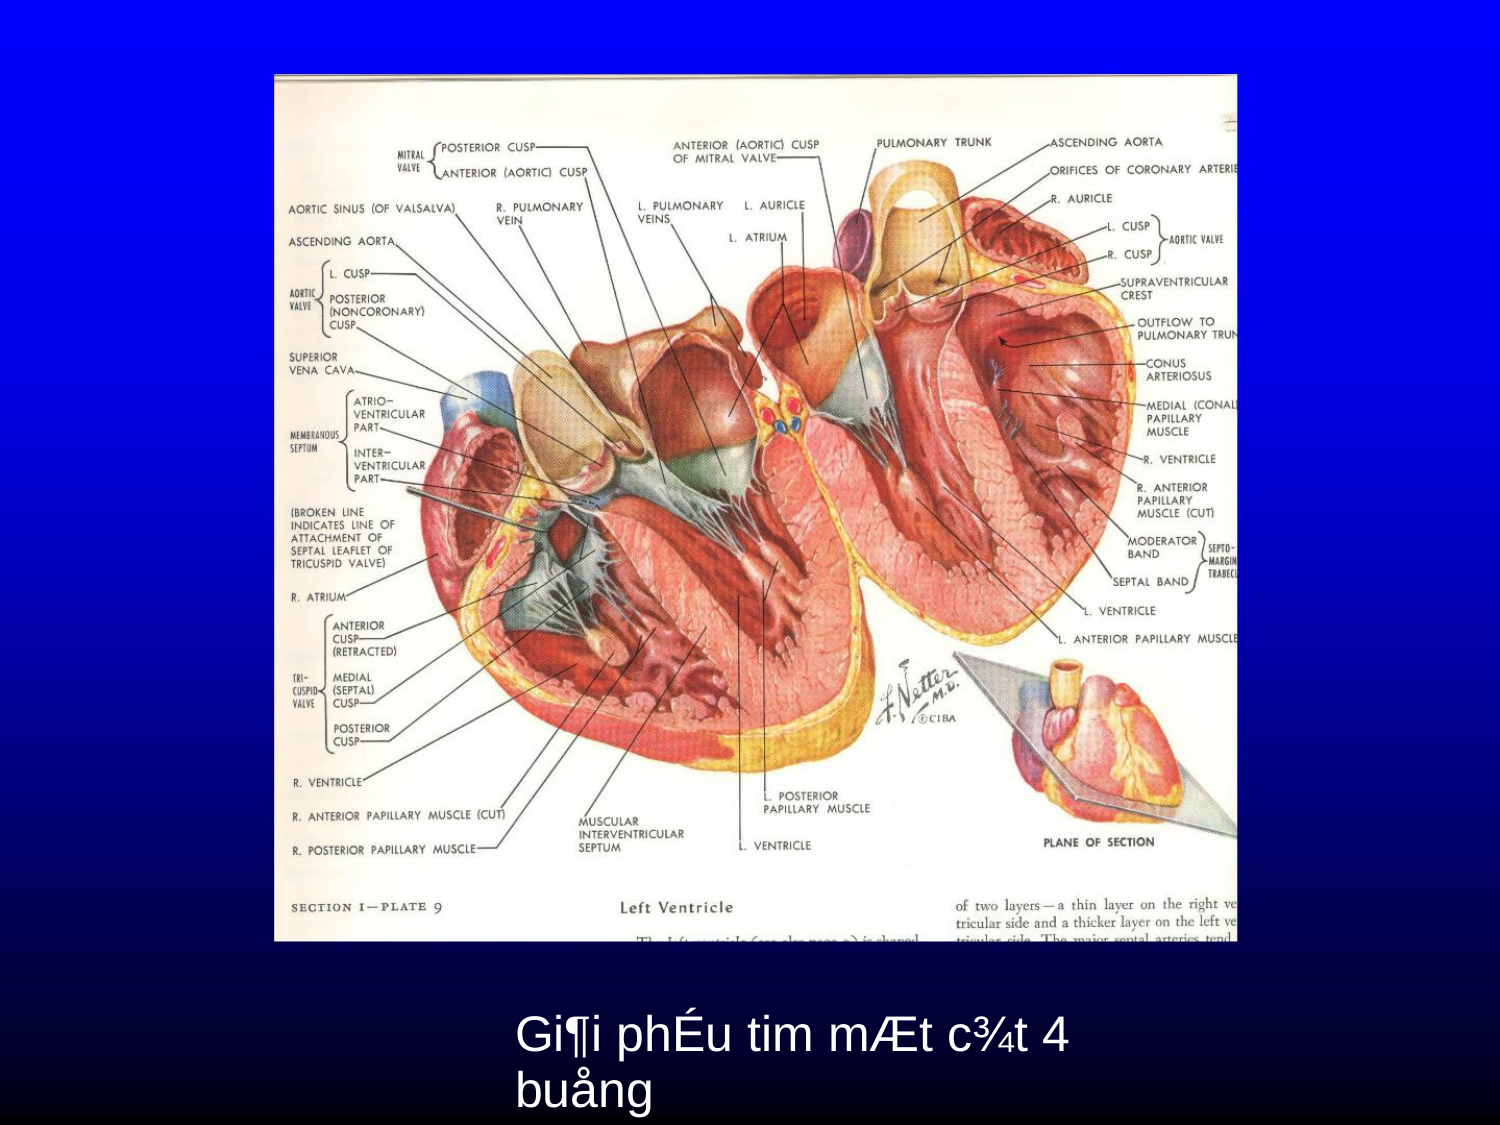

Gi¶i phÉu tim mÆt c¾t 4 buång